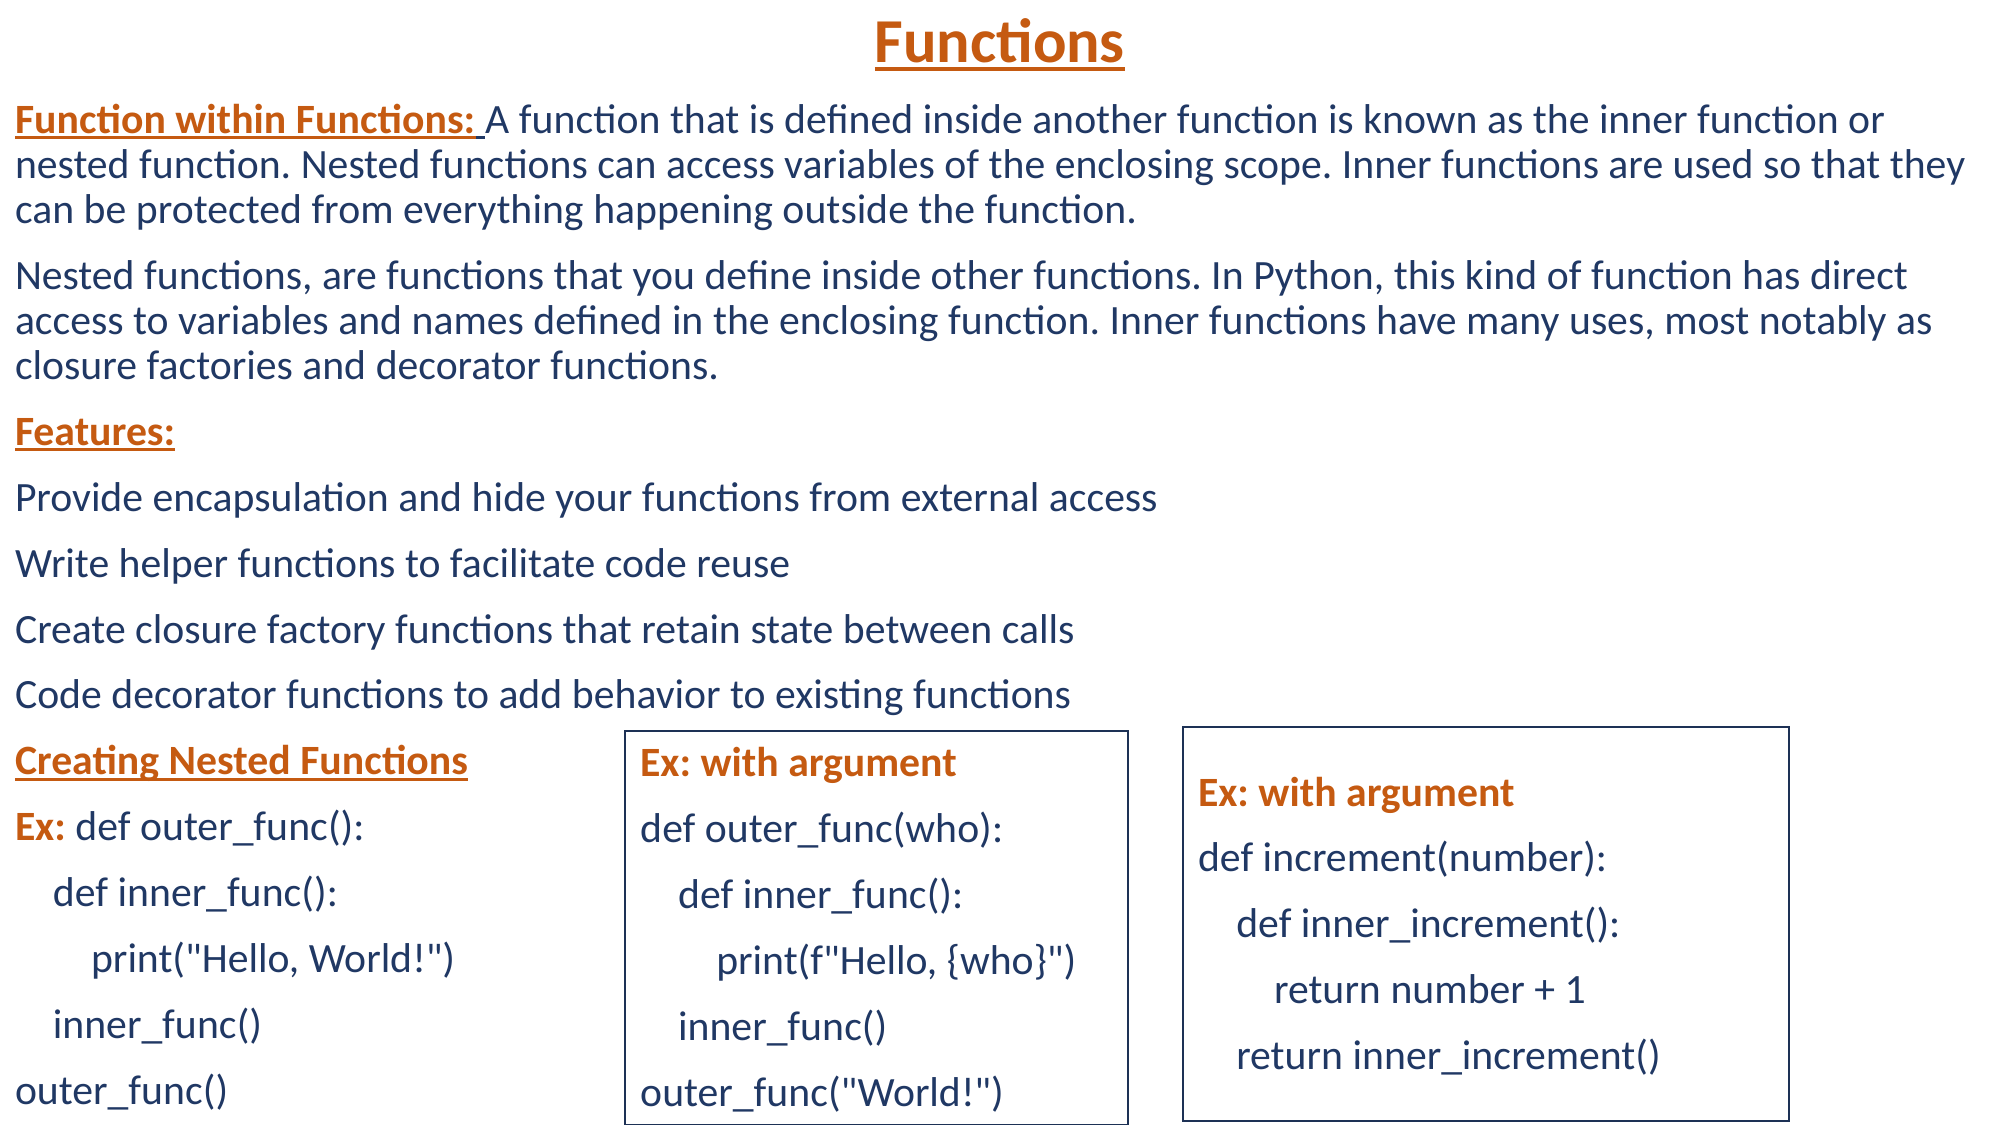

Functions
Function within Functions: A function that is defined inside another function is known as the inner function or nested function. Nested functions can access variables of the enclosing scope. Inner functions are used so that they can be protected from everything happening outside the function.
Nested functions, are functions that you define inside other functions. In Python, this kind of function has direct access to variables and names defined in the enclosing function. Inner functions have many uses, most notably as closure factories and decorator functions.
Features:
Provide encapsulation and hide your functions from external access
Write helper functions to facilitate code reuse
Create closure factory functions that retain state between calls
Code decorator functions to add behavior to existing functions
Creating Nested Functions
Ex: def outer_func():
    def inner_func():
        print("Hello, World!")
    inner_func()
outer_func()

Ex: with argument
def increment(number):
    def inner_increment():
        return number + 1
    return inner_increment()
Ex: with argument
def outer_func(who):
    def inner_func():
        print(f"Hello, {who}")
    inner_func()
outer_func("World!")